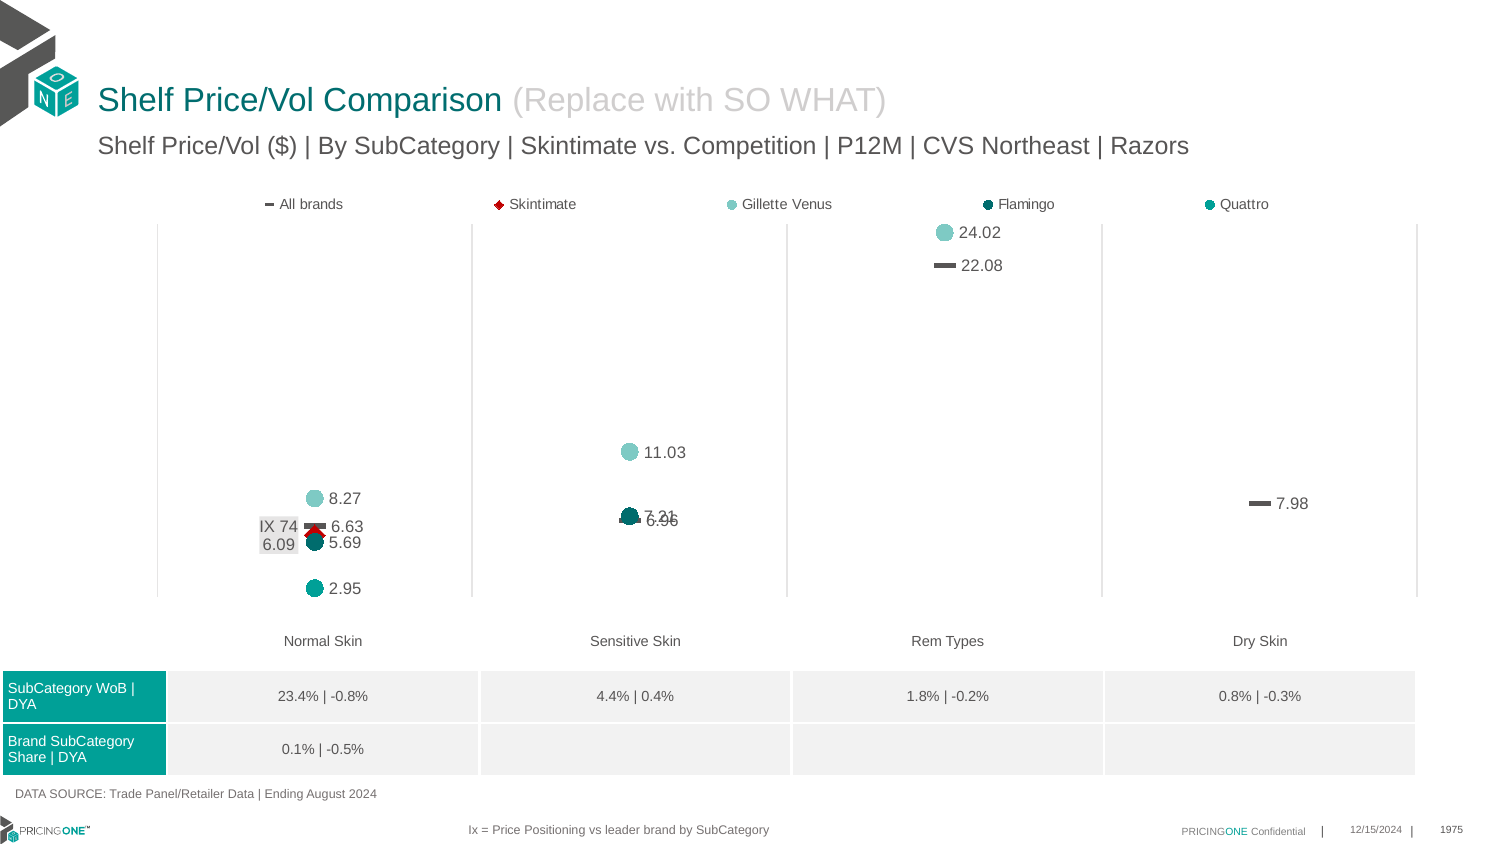

# Shelf Price/Vol Comparison (Replace with SO WHAT)
Shelf Price/Vol ($) | By SubCategory | Skintimate vs. Competition | P12M | CVS Northeast | Razors

### Chart

| Category | All brands | Skintimate | Gillette Venus | Flamingo | Quattro |
|---|---|---|---|---|---|
| IX 74 | 6.63 | 6.09 | 8.27 | 5.69 | 2.95 |
| None | 6.96 | None | 11.03 | 7.21 | None |
| None | 22.08 | None | 24.02 | None | None |
| None | 7.98 | None | None | None | None |
|  | Normal Skin | Sensitive Skin | Rem Types | Dry Skin |
| --- | --- | --- | --- | --- |
| SubCategory WoB | DYA | 23.4% | -0.8% | 4.4% | 0.4% | 1.8% | -0.2% | 0.8% | -0.3% |
| Brand SubCategory Share | DYA | 0.1% | -0.5% |  |  |  |
DATA SOURCE: Trade Panel/Retailer Data | Ending August 2024
Ix = Price Positioning vs leader brand by SubCategory
12/15/2024
1975